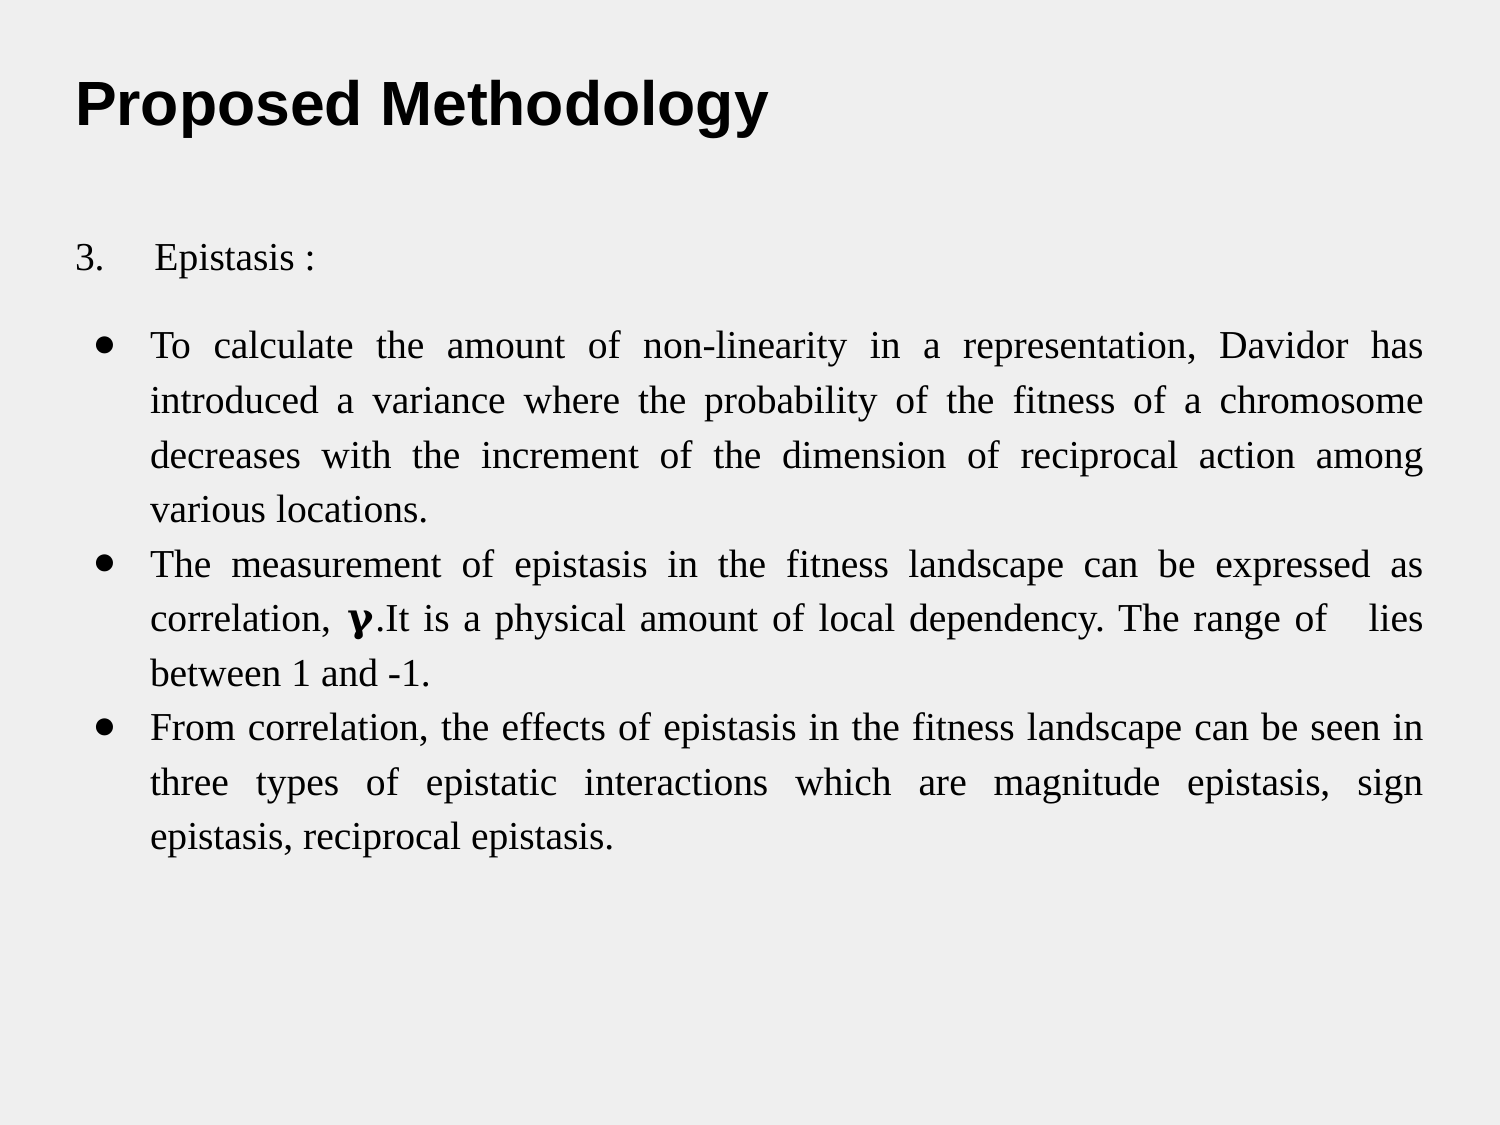

# Proposed Methodology

3.     Epistasis :
To calculate the amount of non-linearity in a representation, Davidor has introduced a variance where the probability of the fitness of a chromosome decreases with the increment of the dimension of reciprocal action among various locations.
The measurement of epistasis in the fitness landscape can be expressed as correlation, 𝛄.It is a physical amount of local dependency. The range of   lies between 1 and -1.
From correlation, the effects of epistasis in the fitness landscape can be seen in three types of epistatic interactions which are magnitude epistasis, sign epistasis, reciprocal epistasis.